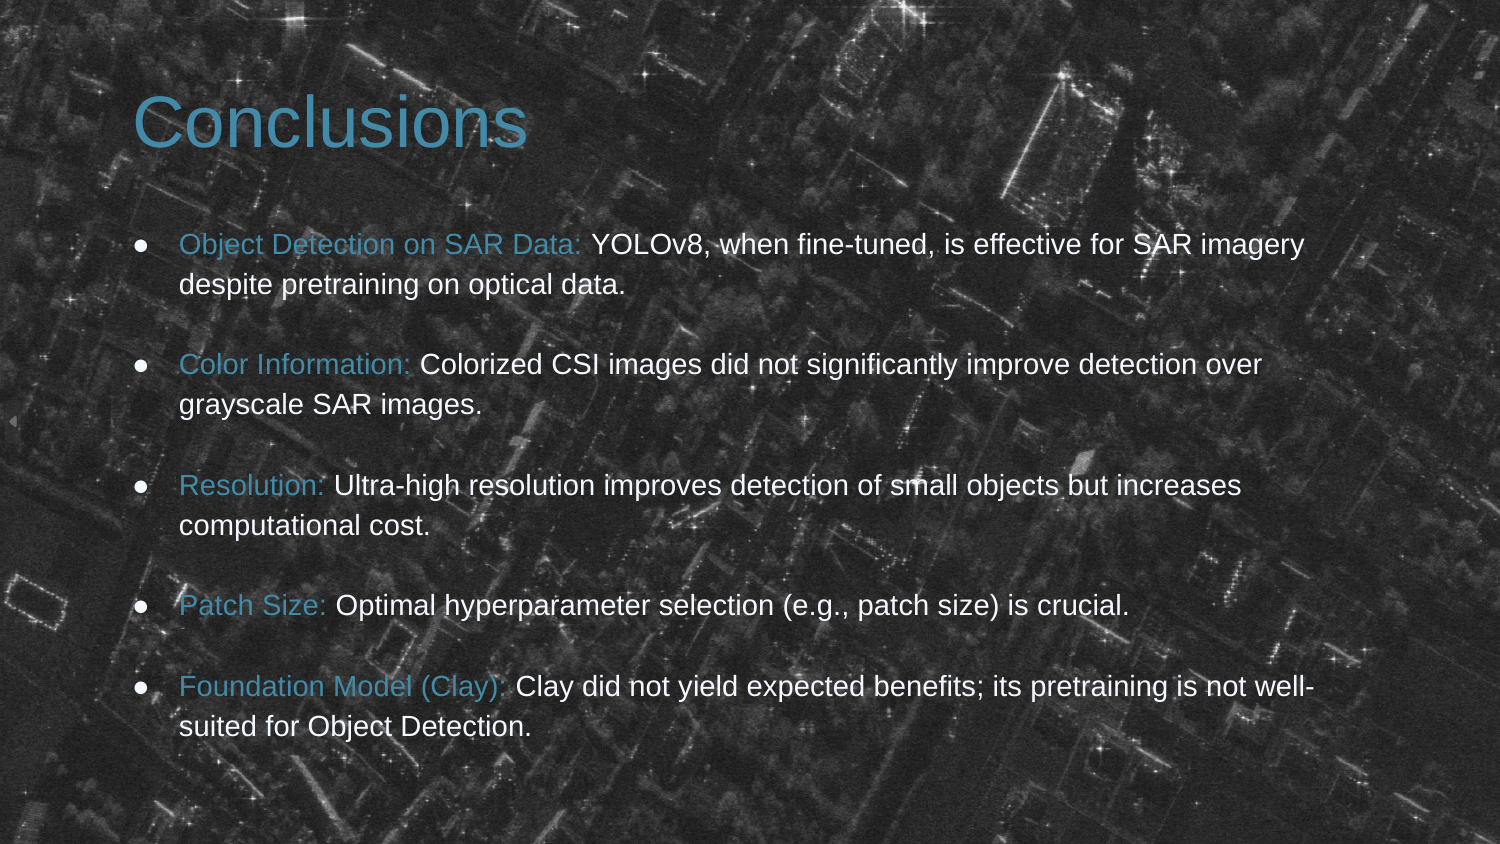

# Conclusions
Object Detection on SAR Data: YOLOv8, when fine-tuned, is effective for SAR imagery despite pretraining on optical data.

Color Information: Colorized CSI images did not significantly improve detection over grayscale SAR images.

Resolution: Ultra-high resolution improves detection of small objects but increases computational cost.

Patch Size: Optimal hyperparameter selection (e.g., patch size) is crucial.

Foundation Model (Clay): Clay did not yield expected benefits; its pretraining is not well-suited for Object Detection.